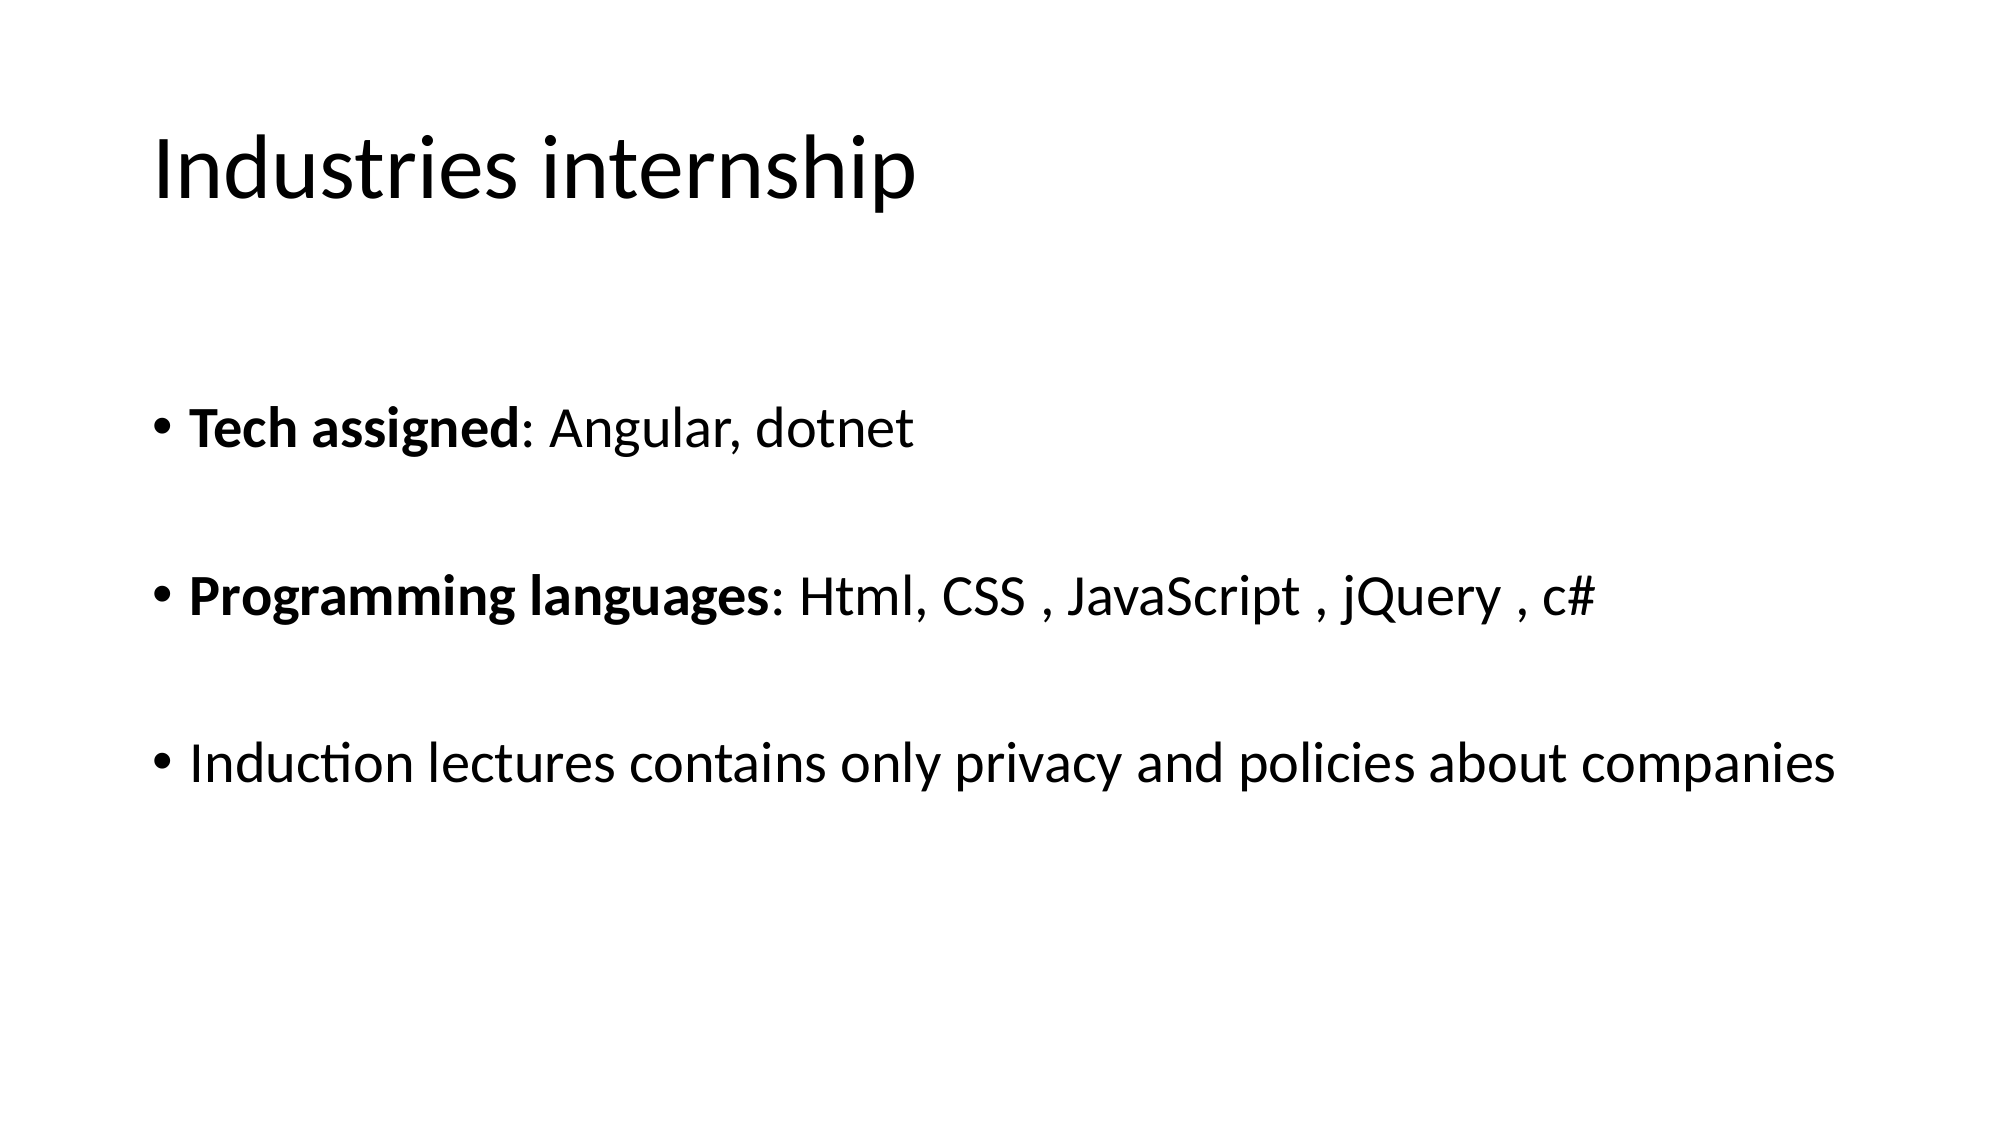

# Industries internship

Tech assigned: Angular, dotnet

Programming languages: Html, CSS , JavaScript , jQuery , c#

Induction lectures contains only privacy and policies about companies